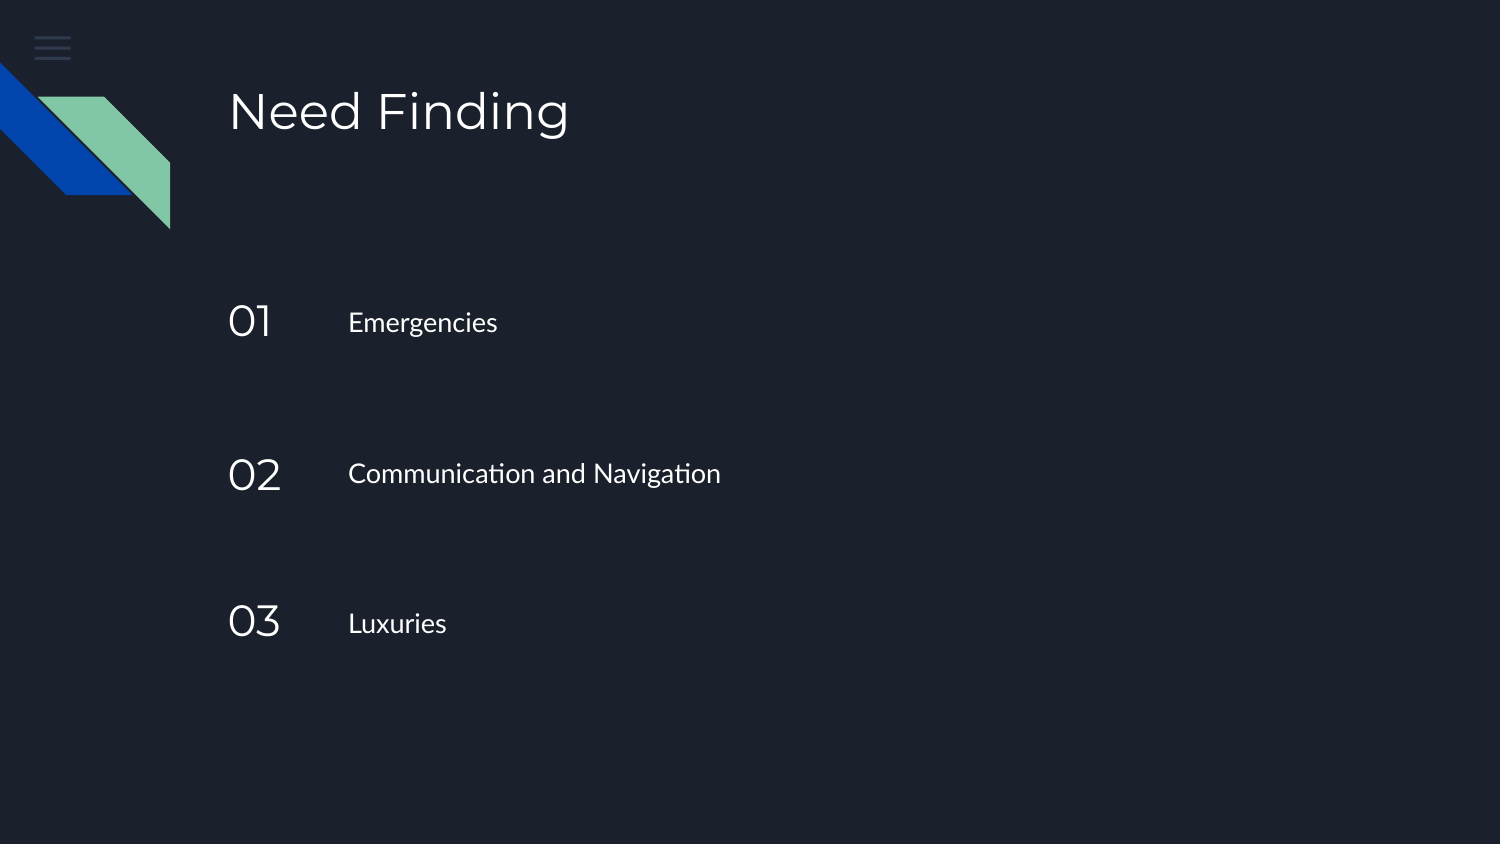

# Need Finding
01

Emergencies
02

Communication and Navigation
03
Luxuries